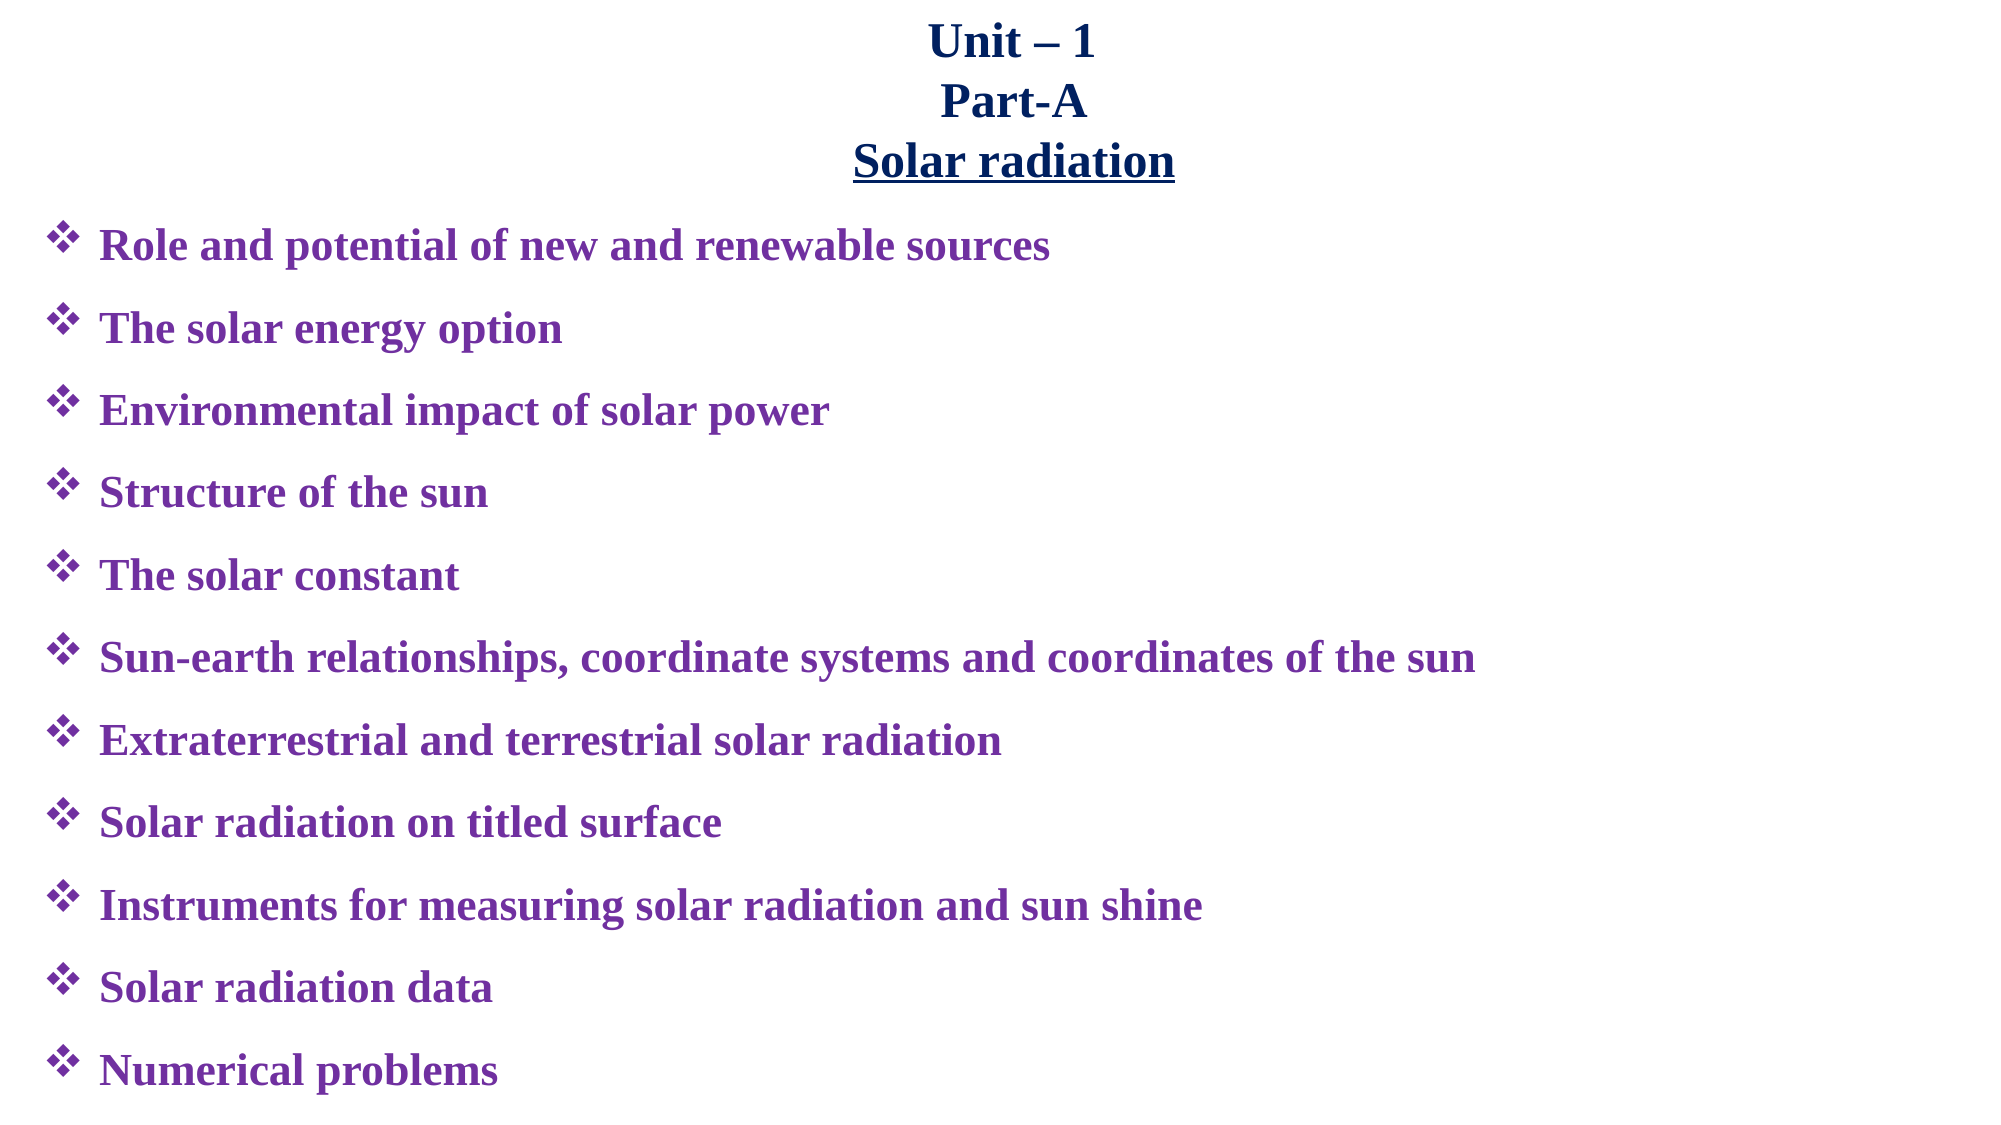

Unit – 1
Part-A
Solar radiation
Role and potential of new and renewable sources
The solar energy option
Environmental impact of solar power
Structure of the sun
The solar constant
Sun-earth relationships, coordinate systems and coordinates of the sun
Extraterrestrial and terrestrial solar radiation
Solar radiation on titled surface
Instruments for measuring solar radiation and sun shine
Solar radiation data
Numerical problems